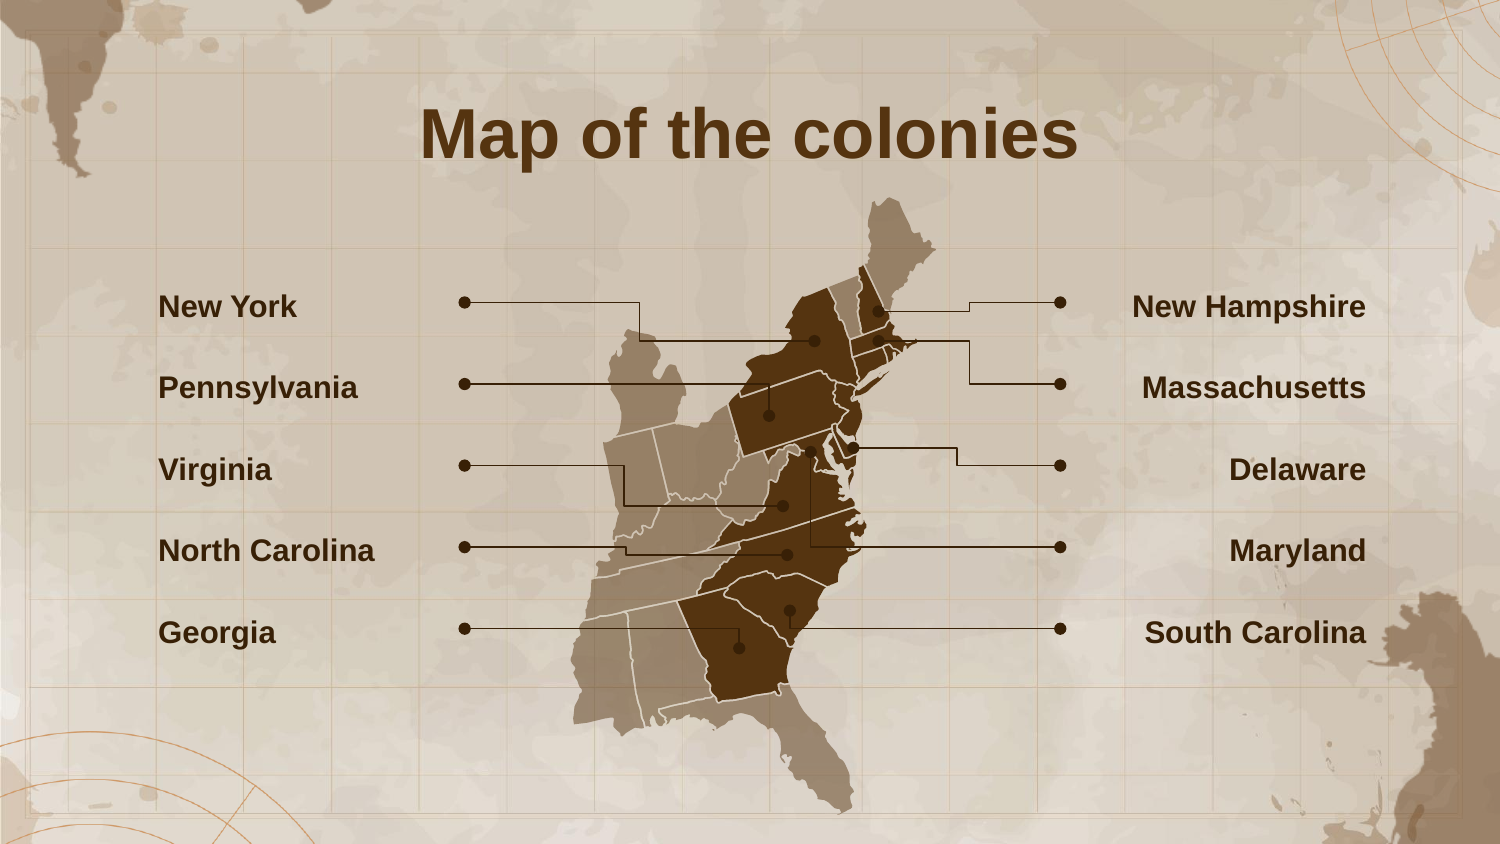

# Map of the colonies

New York
New Hampshire

Pennsylvania
Massachusetts

Virginia
Delaware

North Carolina
Maryland

Georgia
South Carolina